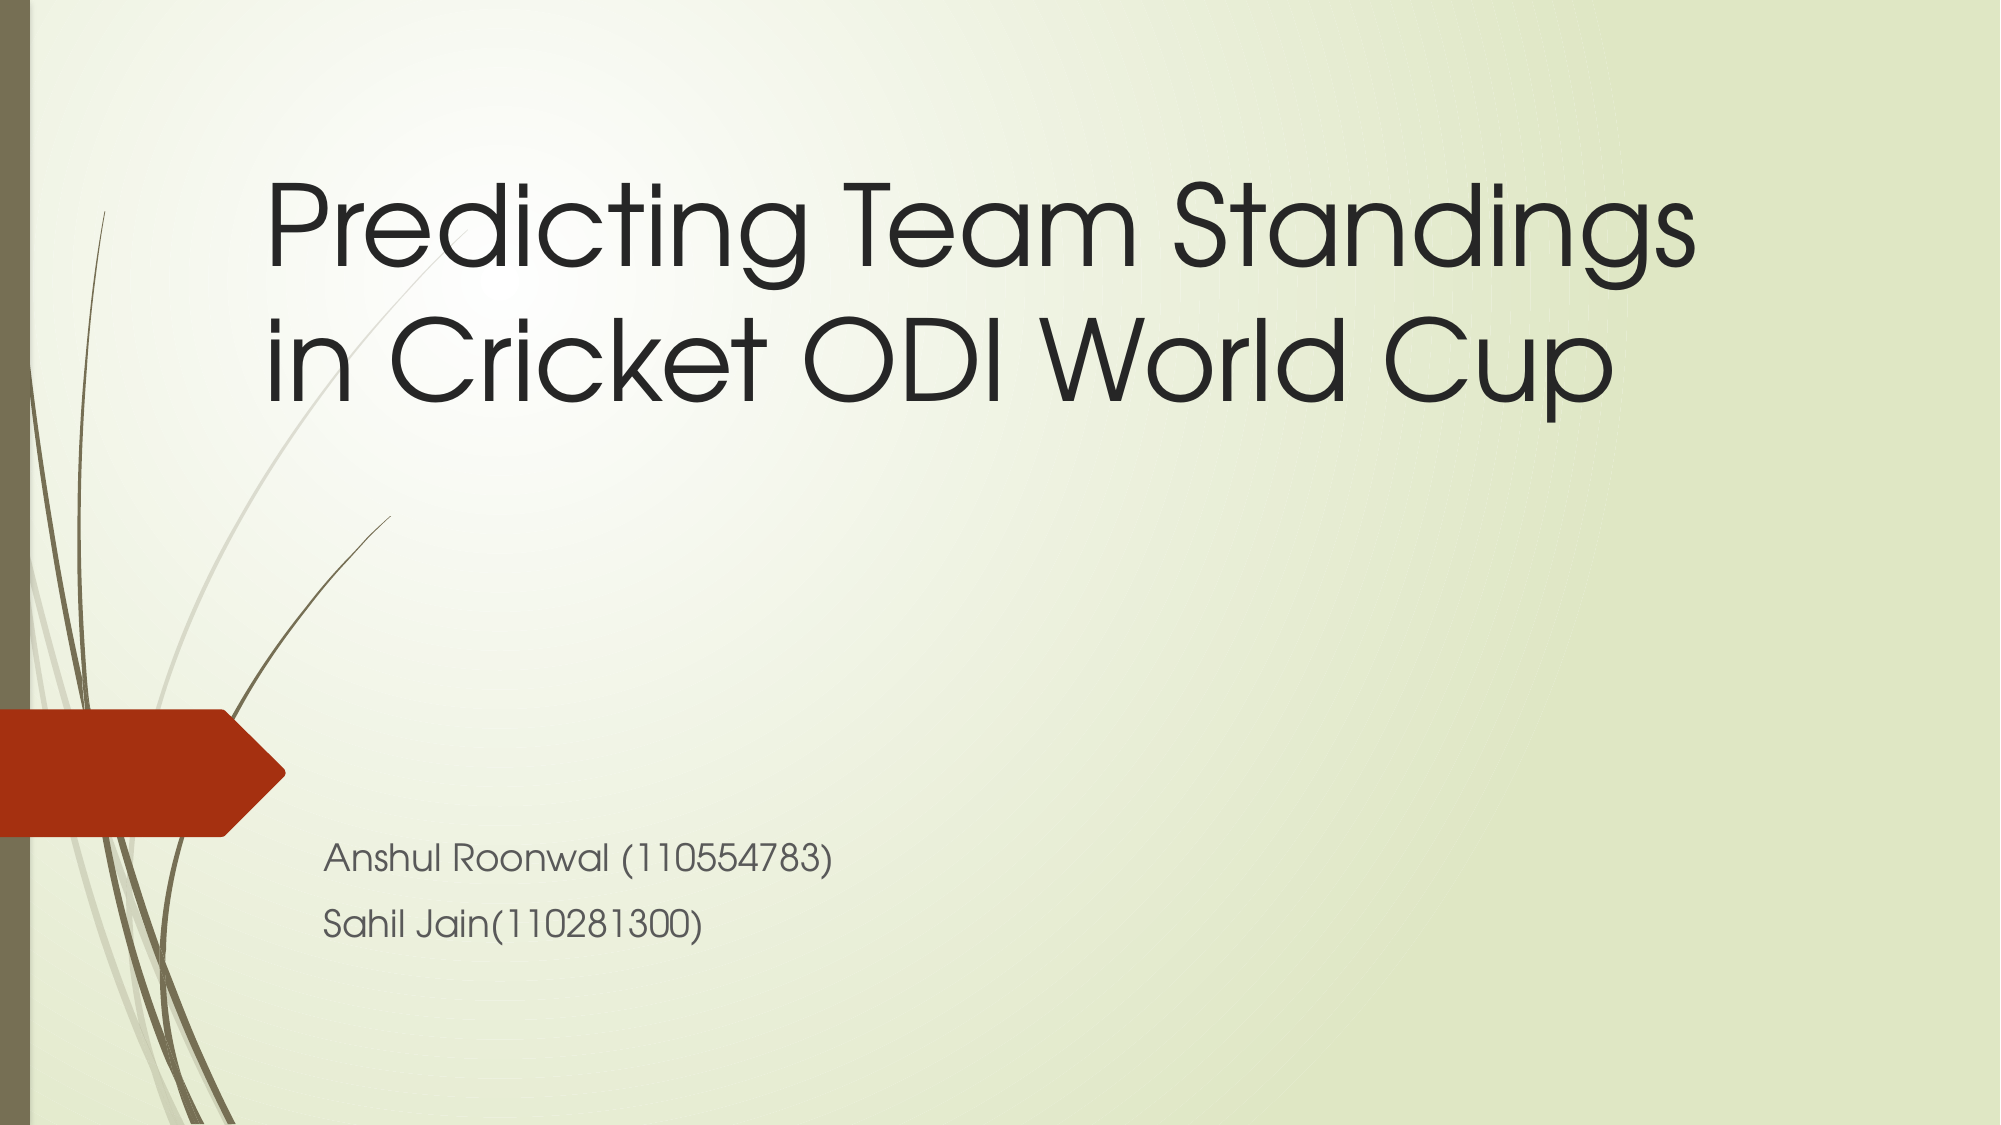

# Predicting Team Standings in Cricket ODI World Cup

Anshul Roonwal (110554783)
Sahil Jain(110281300)